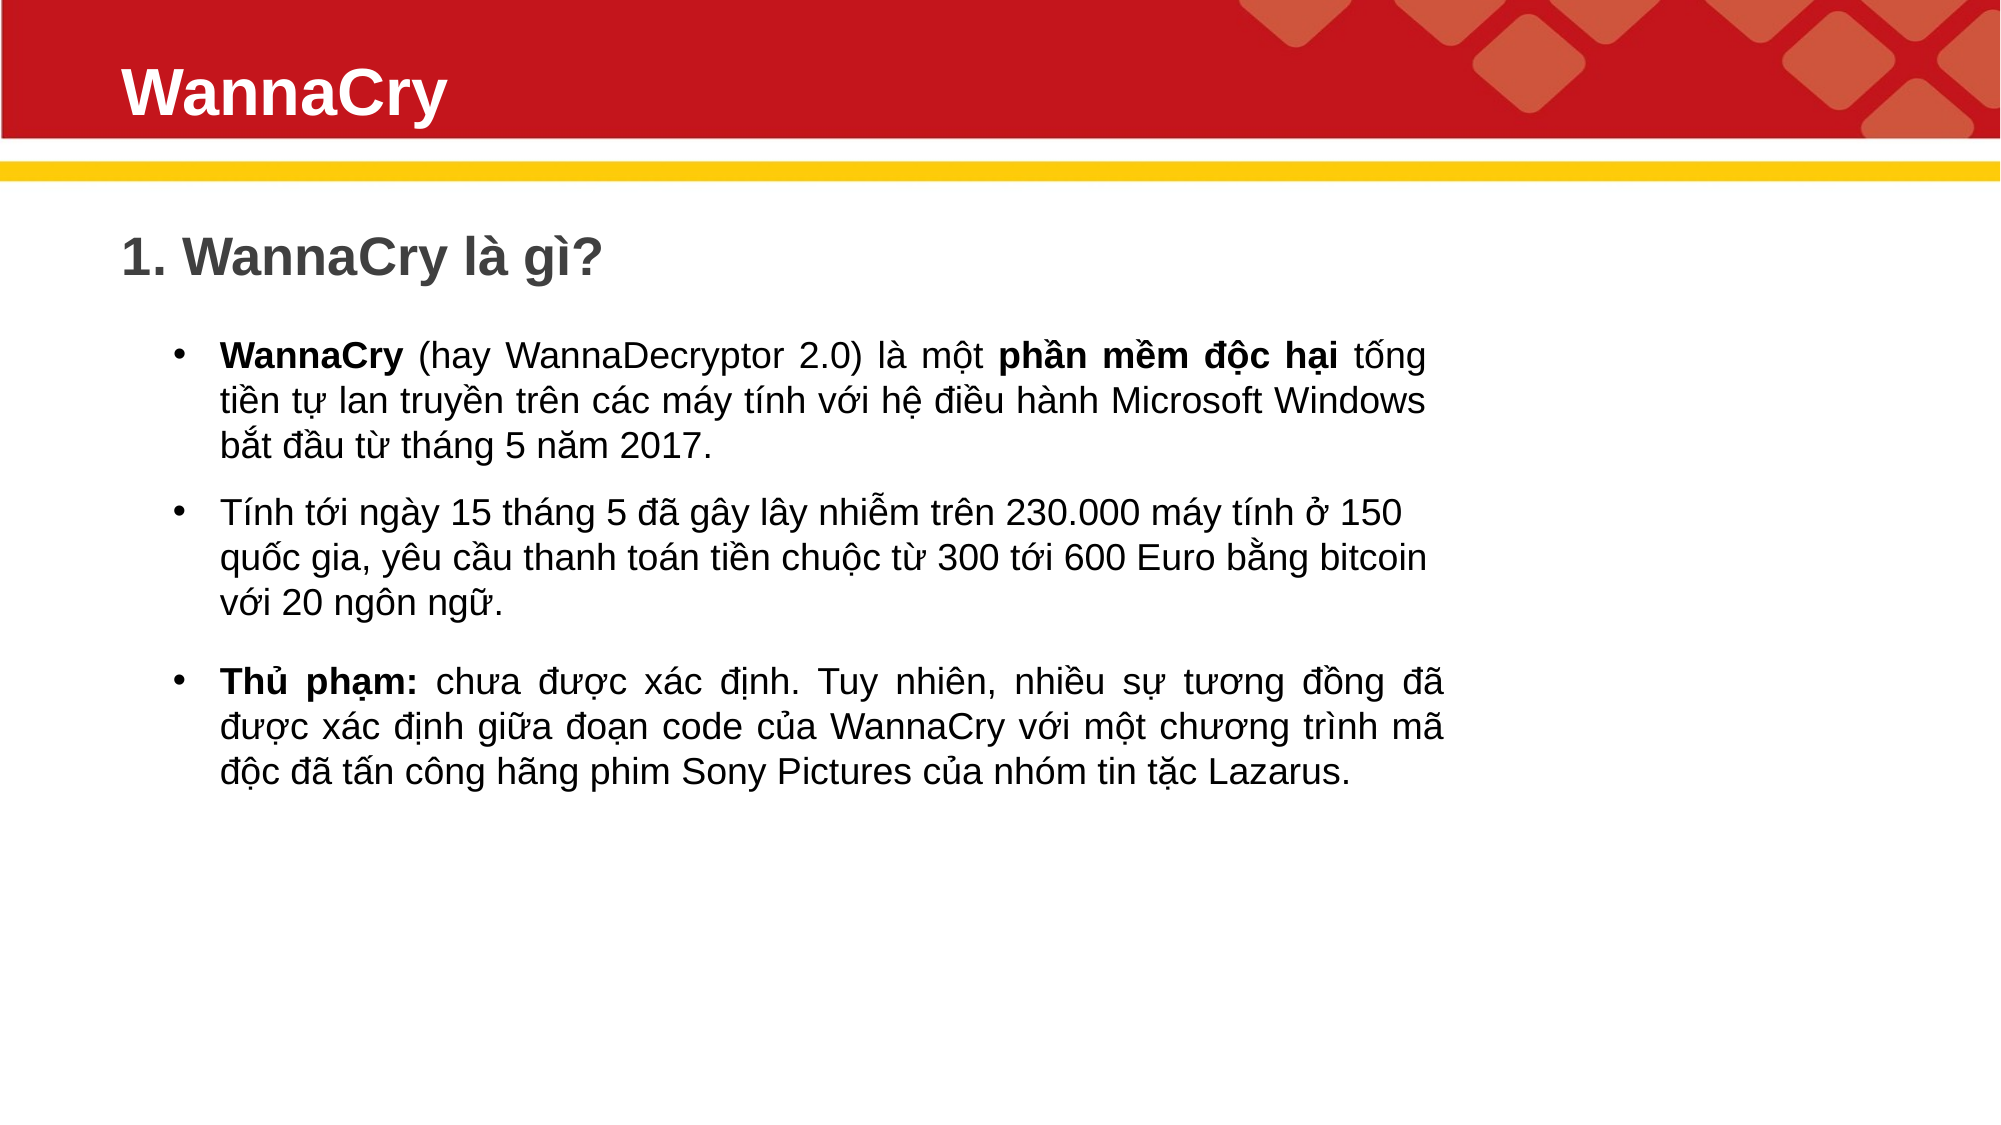

# WannaCry
1. WannaCry là gì?
WannaCry (hay WannaDecryptor 2.0) là một phần mềm độc hại tống tiền tự lan truyền trên các máy tính với hệ điều hành Microsoft Windows bắt đầu từ tháng 5 năm 2017.
Tính tới ngày 15 tháng 5 đã gây lây nhiễm trên 230.000 máy tính ở 150 quốc gia, yêu cầu thanh toán tiền chuộc từ 300 tới 600 Euro bằng bitcoin với 20 ngôn ngữ.
Thủ phạm: chưa được xác định. Tuy nhiên, nhiều sự tương đồng đã được xác định giữa đoạn code của WannaCry với một chương trình mã độc đã tấn công hãng phim Sony Pictures của nhóm tin tặc Lazarus.